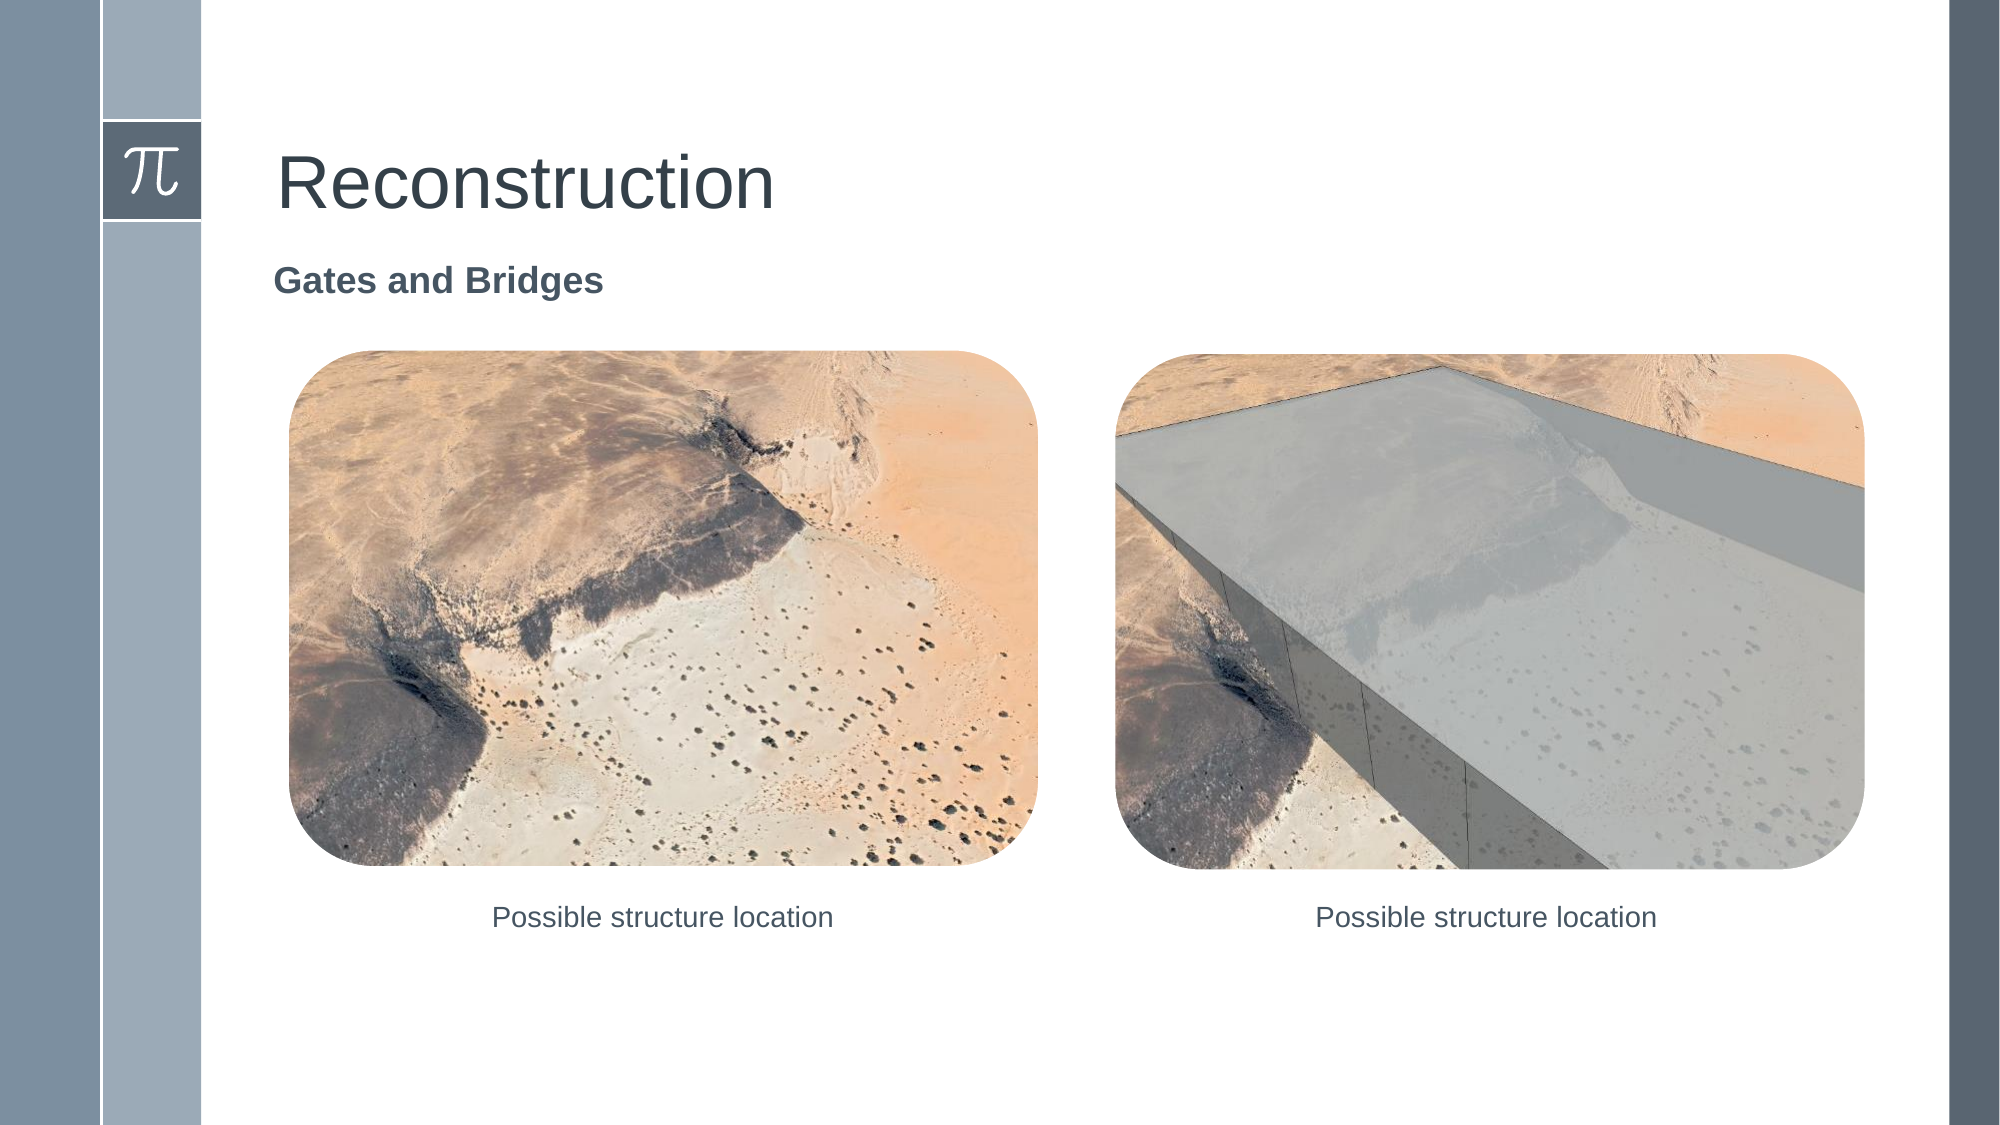

# Reconstruction
Gates and Bridges
Possible structure location
Possible structure location